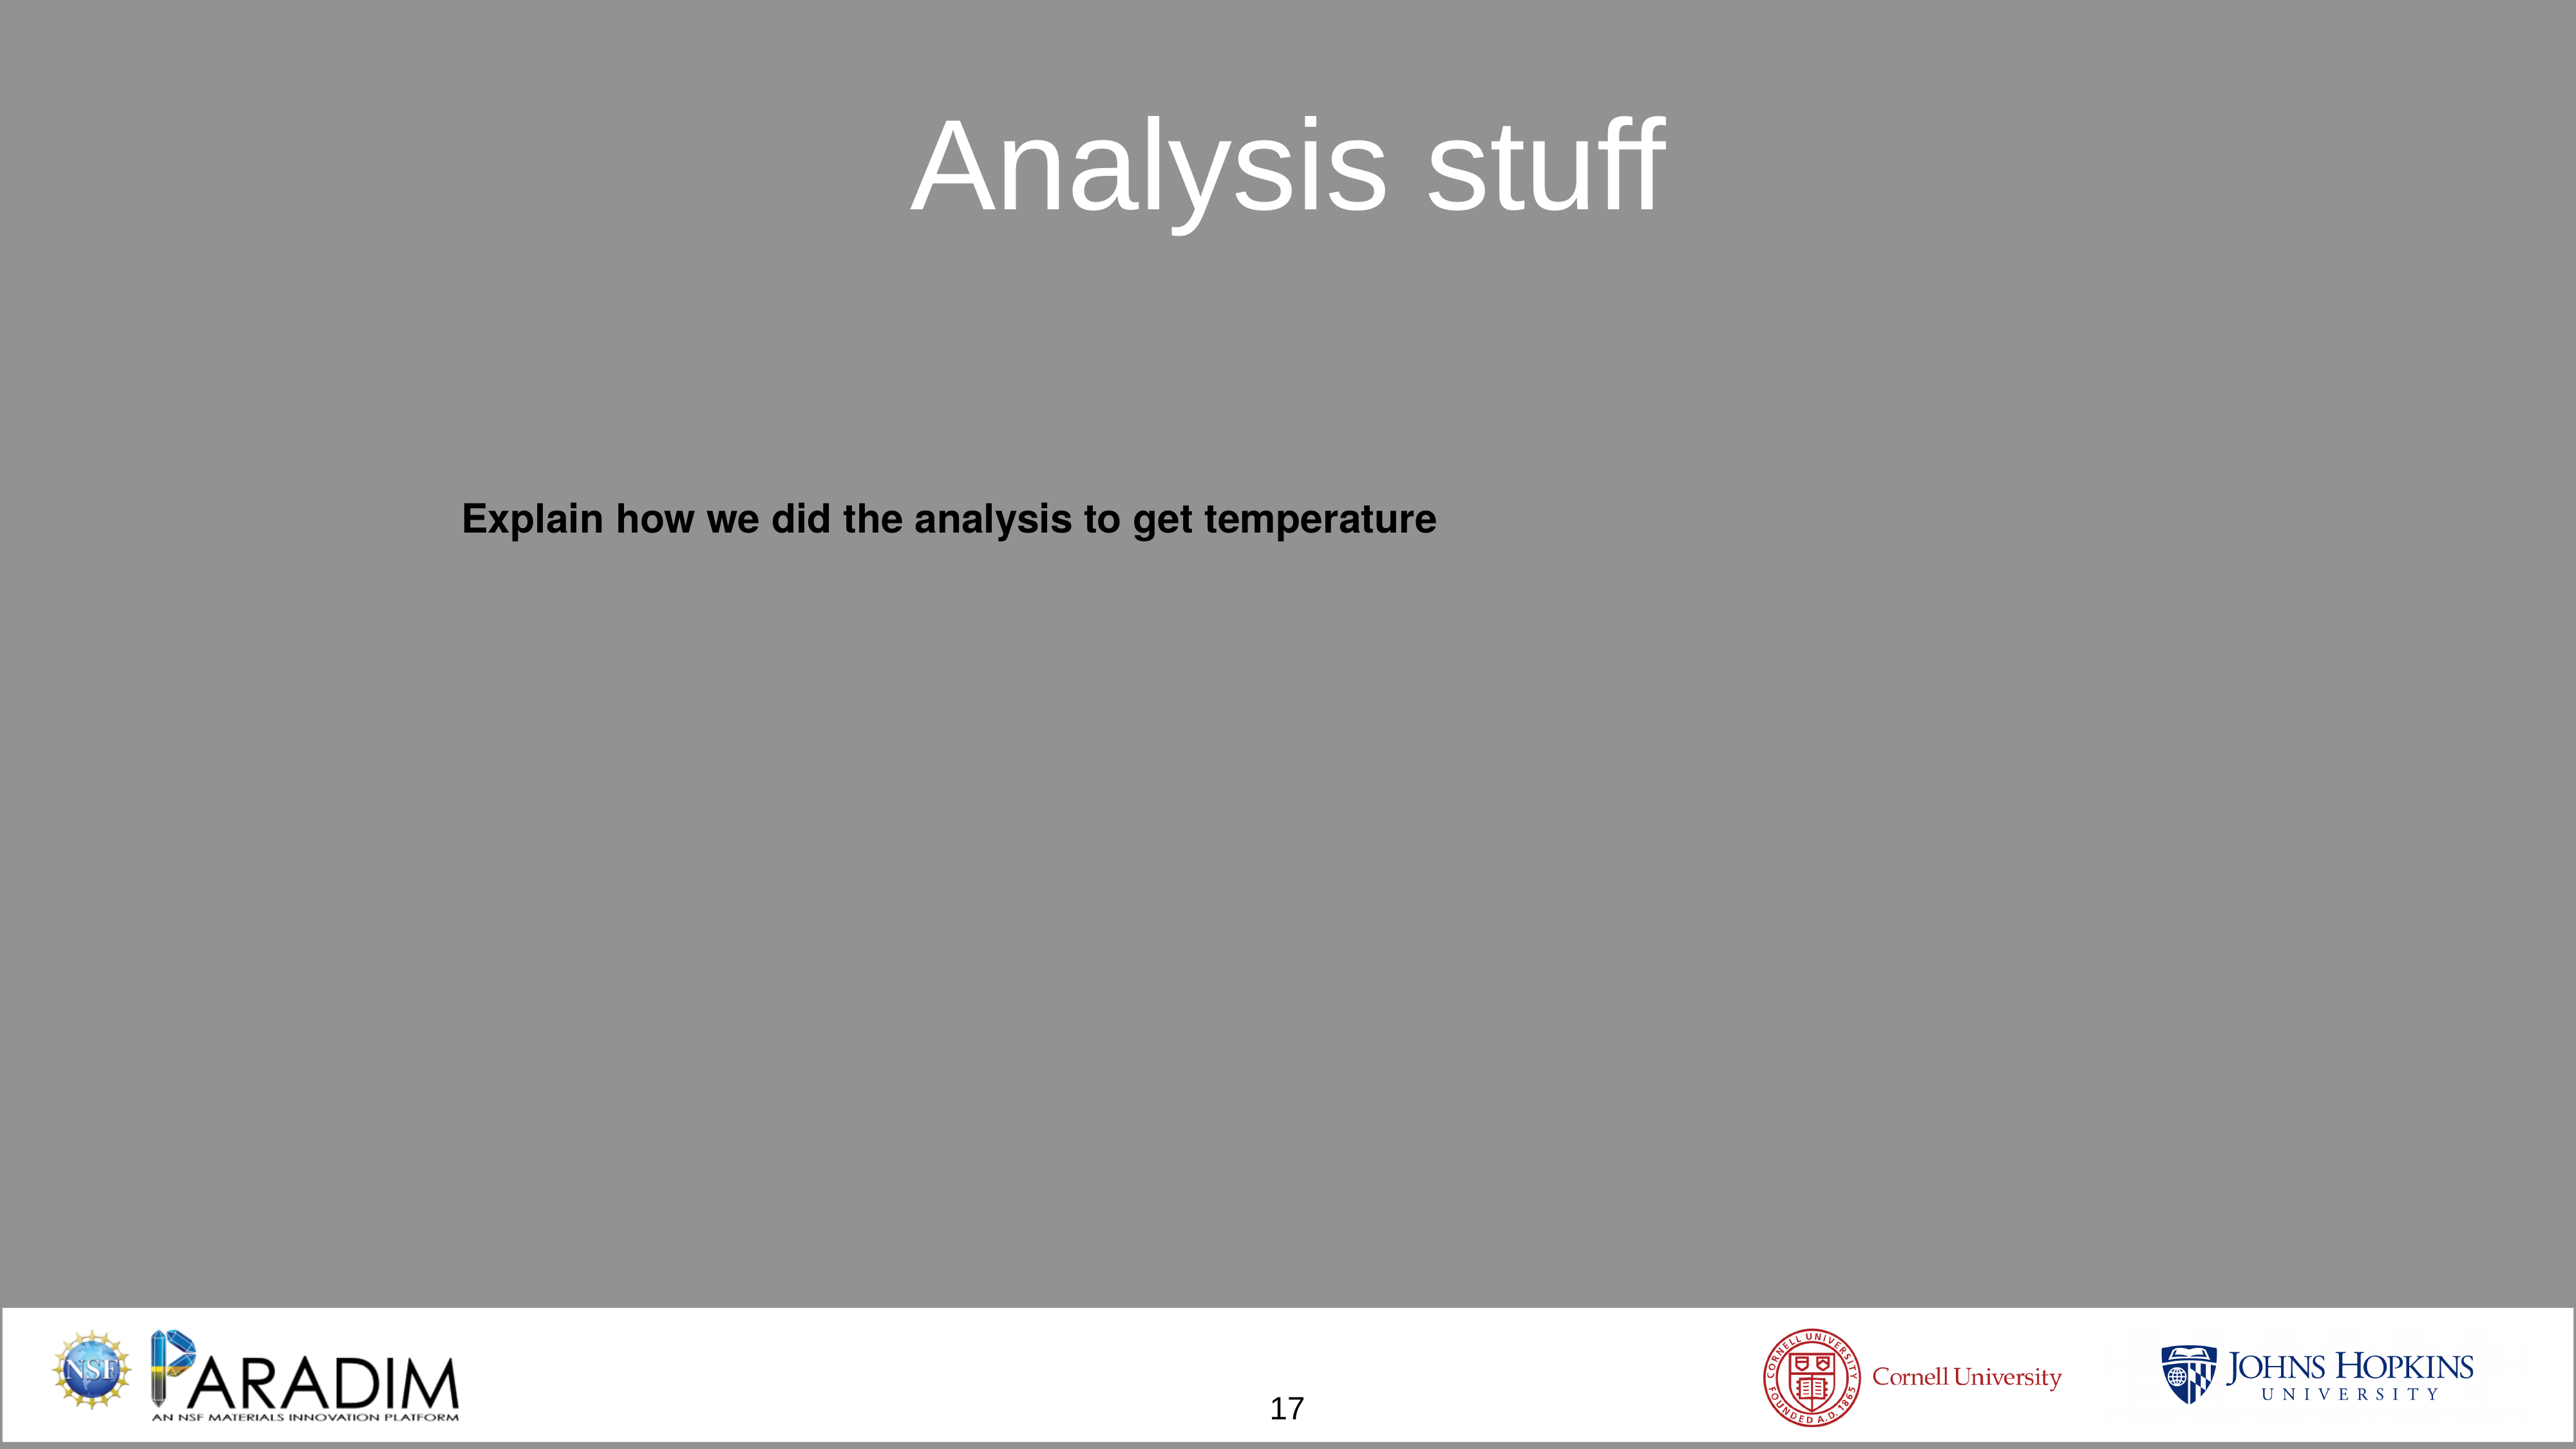

Analysis stuff
Explain how we did the analysis to get temperature
17